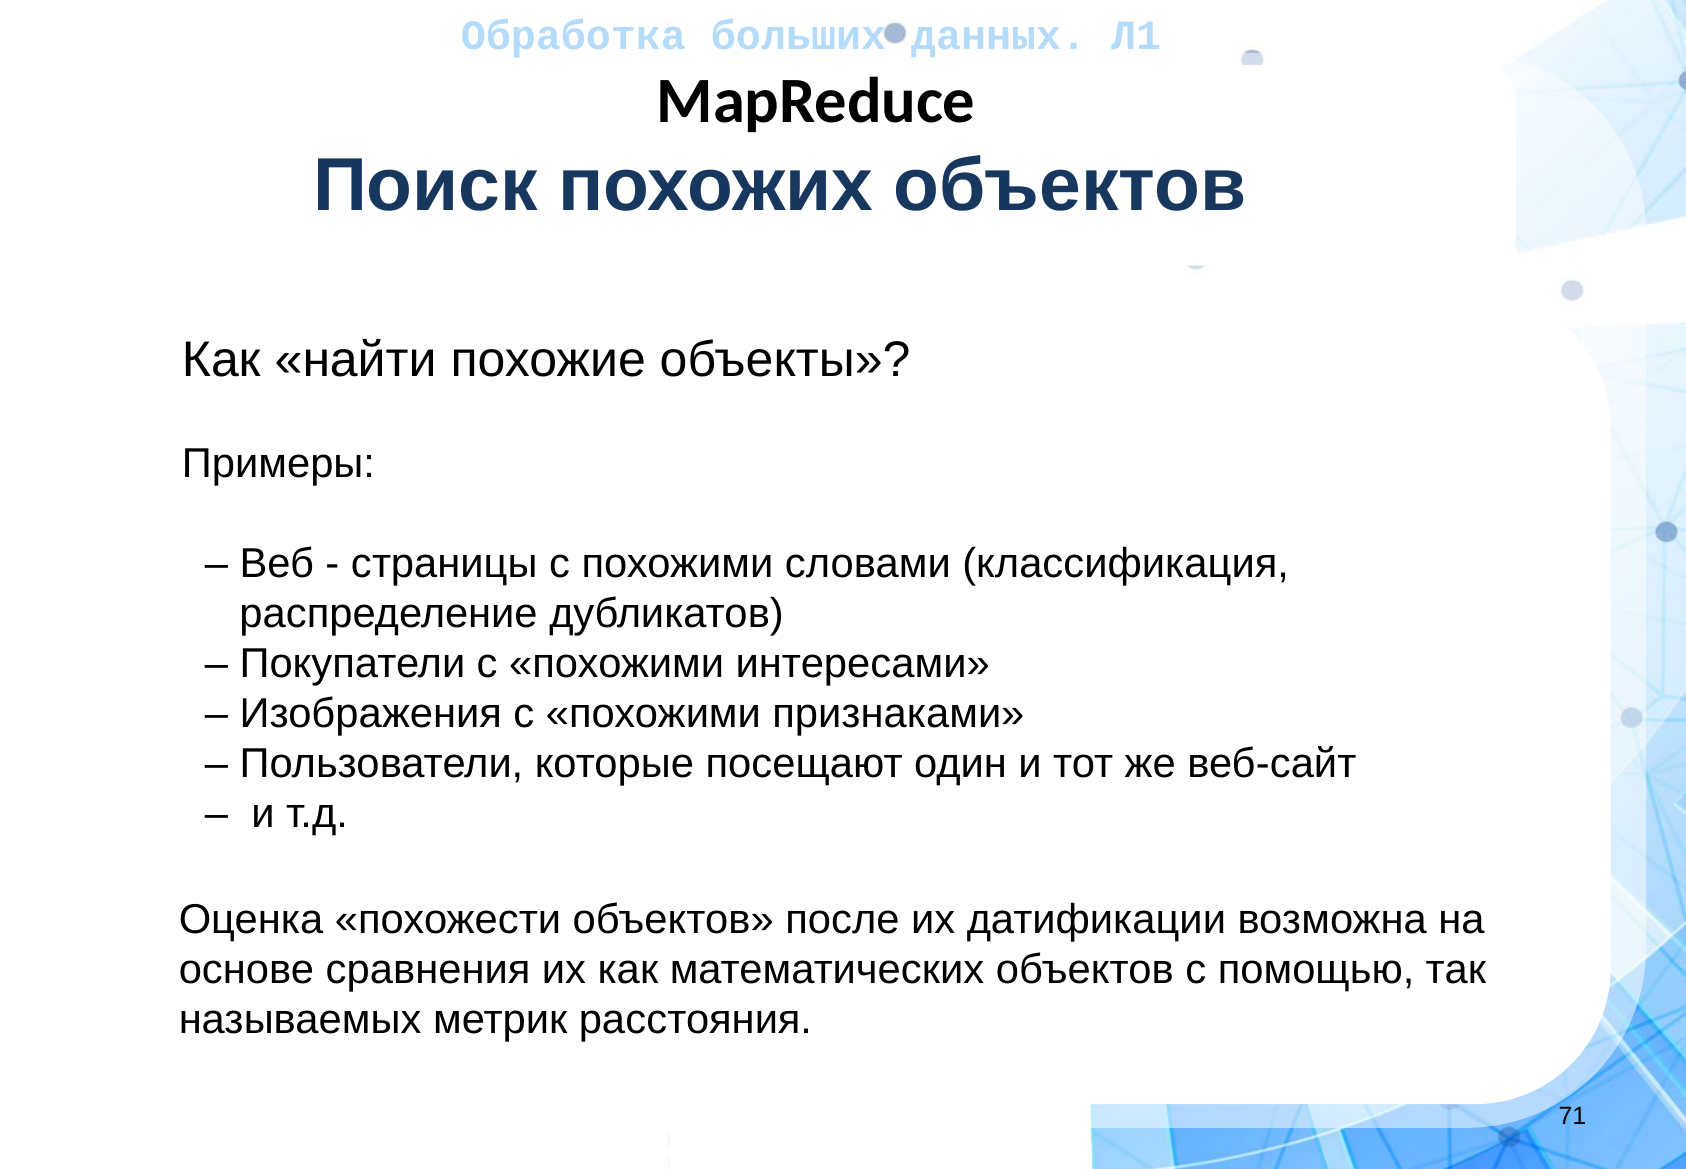

Обработка больших данных. Л1
MapReduce

Поиск похожих объектов
Как «найти похожие объекты»?

Примеры:

  – Веб - страницы с похожими словами (классификация,
     распределение дубликатов)
  – Покупатели с «похожими интересами»
  – Изображения с «похожими признаками»
  – Пользователи, которые посещают один и тот же веб-сайт
  –  и т.д.
Оценка «похожести объектов» после их датификации возможна на основе сравнения их как математических объектов с помощью, так называемых метрик расстояния.
71